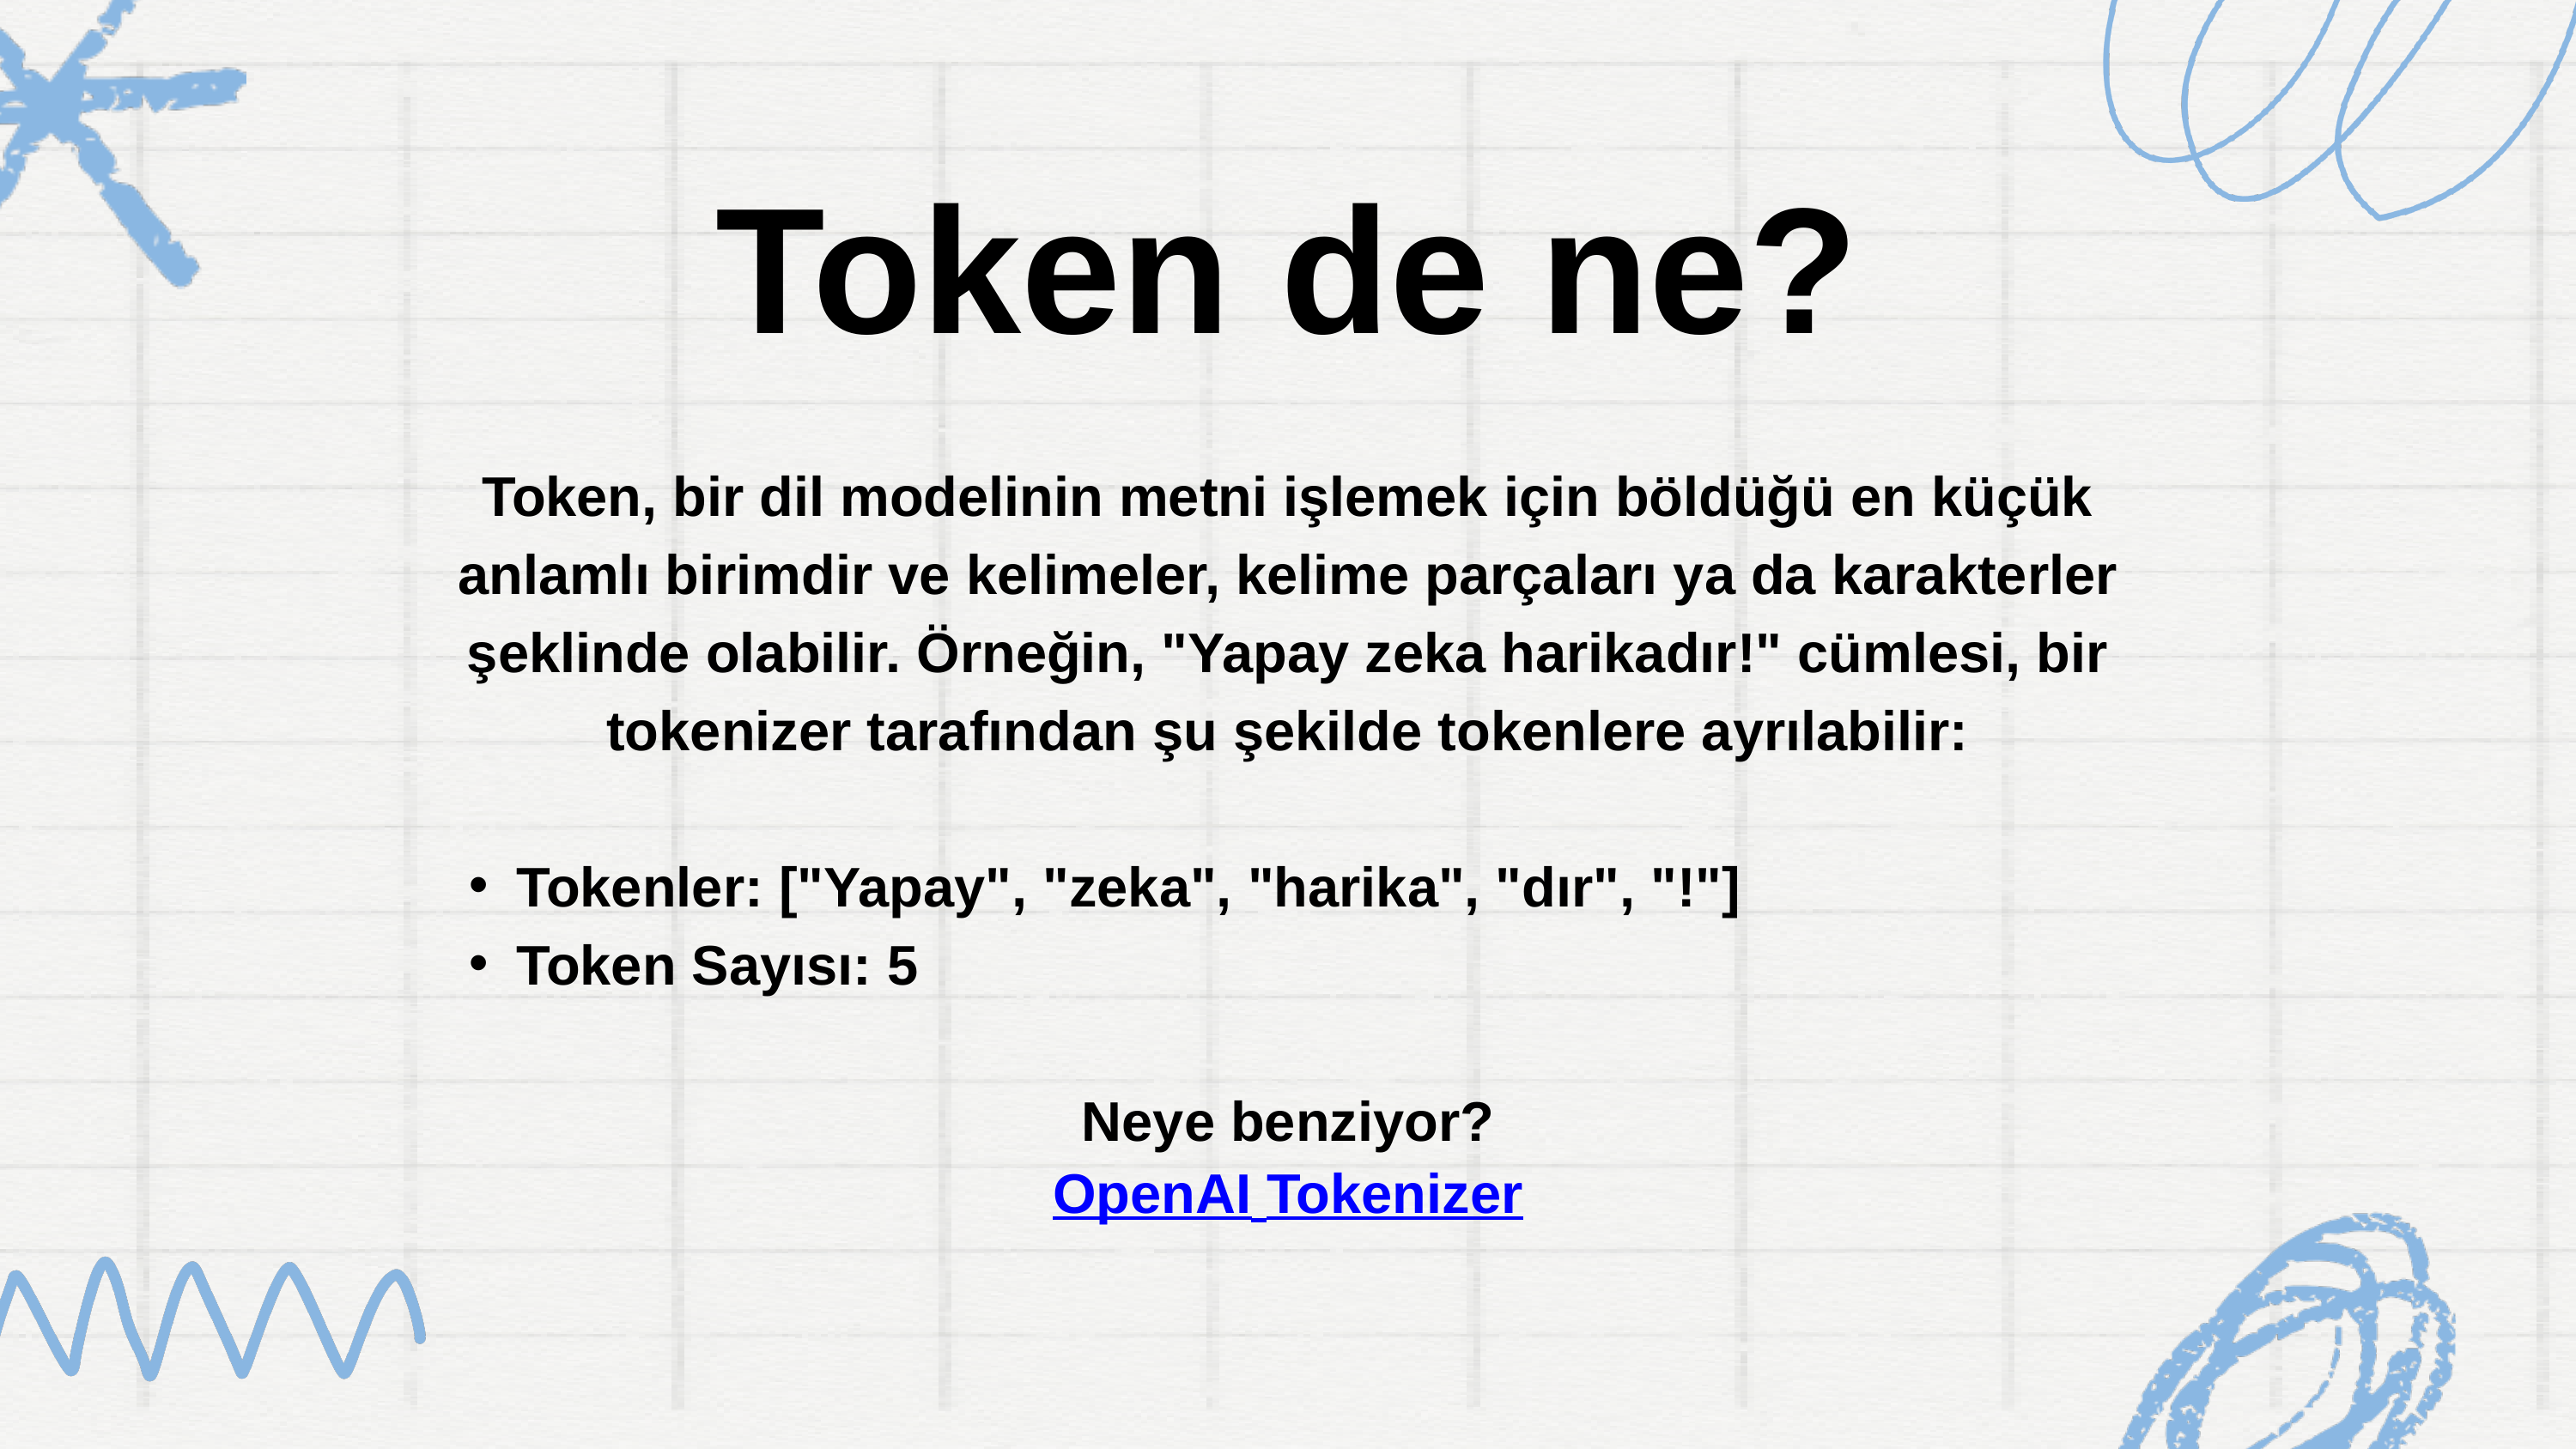

Token de ne?
Token, bir dil modelinin metni işlemek için böldüğü en küçük anlamlı birimdir ve kelimeler, kelime parçaları ya da karakterler şeklinde olabilir. Örneğin, "Yapay zeka harikadır!" cümlesi, bir tokenizer tarafından şu şekilde tokenlere ayrılabilir:

Tokenler: ["Yapay", "zeka", "harika", "dır", "!"]
Token Sayısı: 5

Neye benziyor?
OpenAI Tokenizer